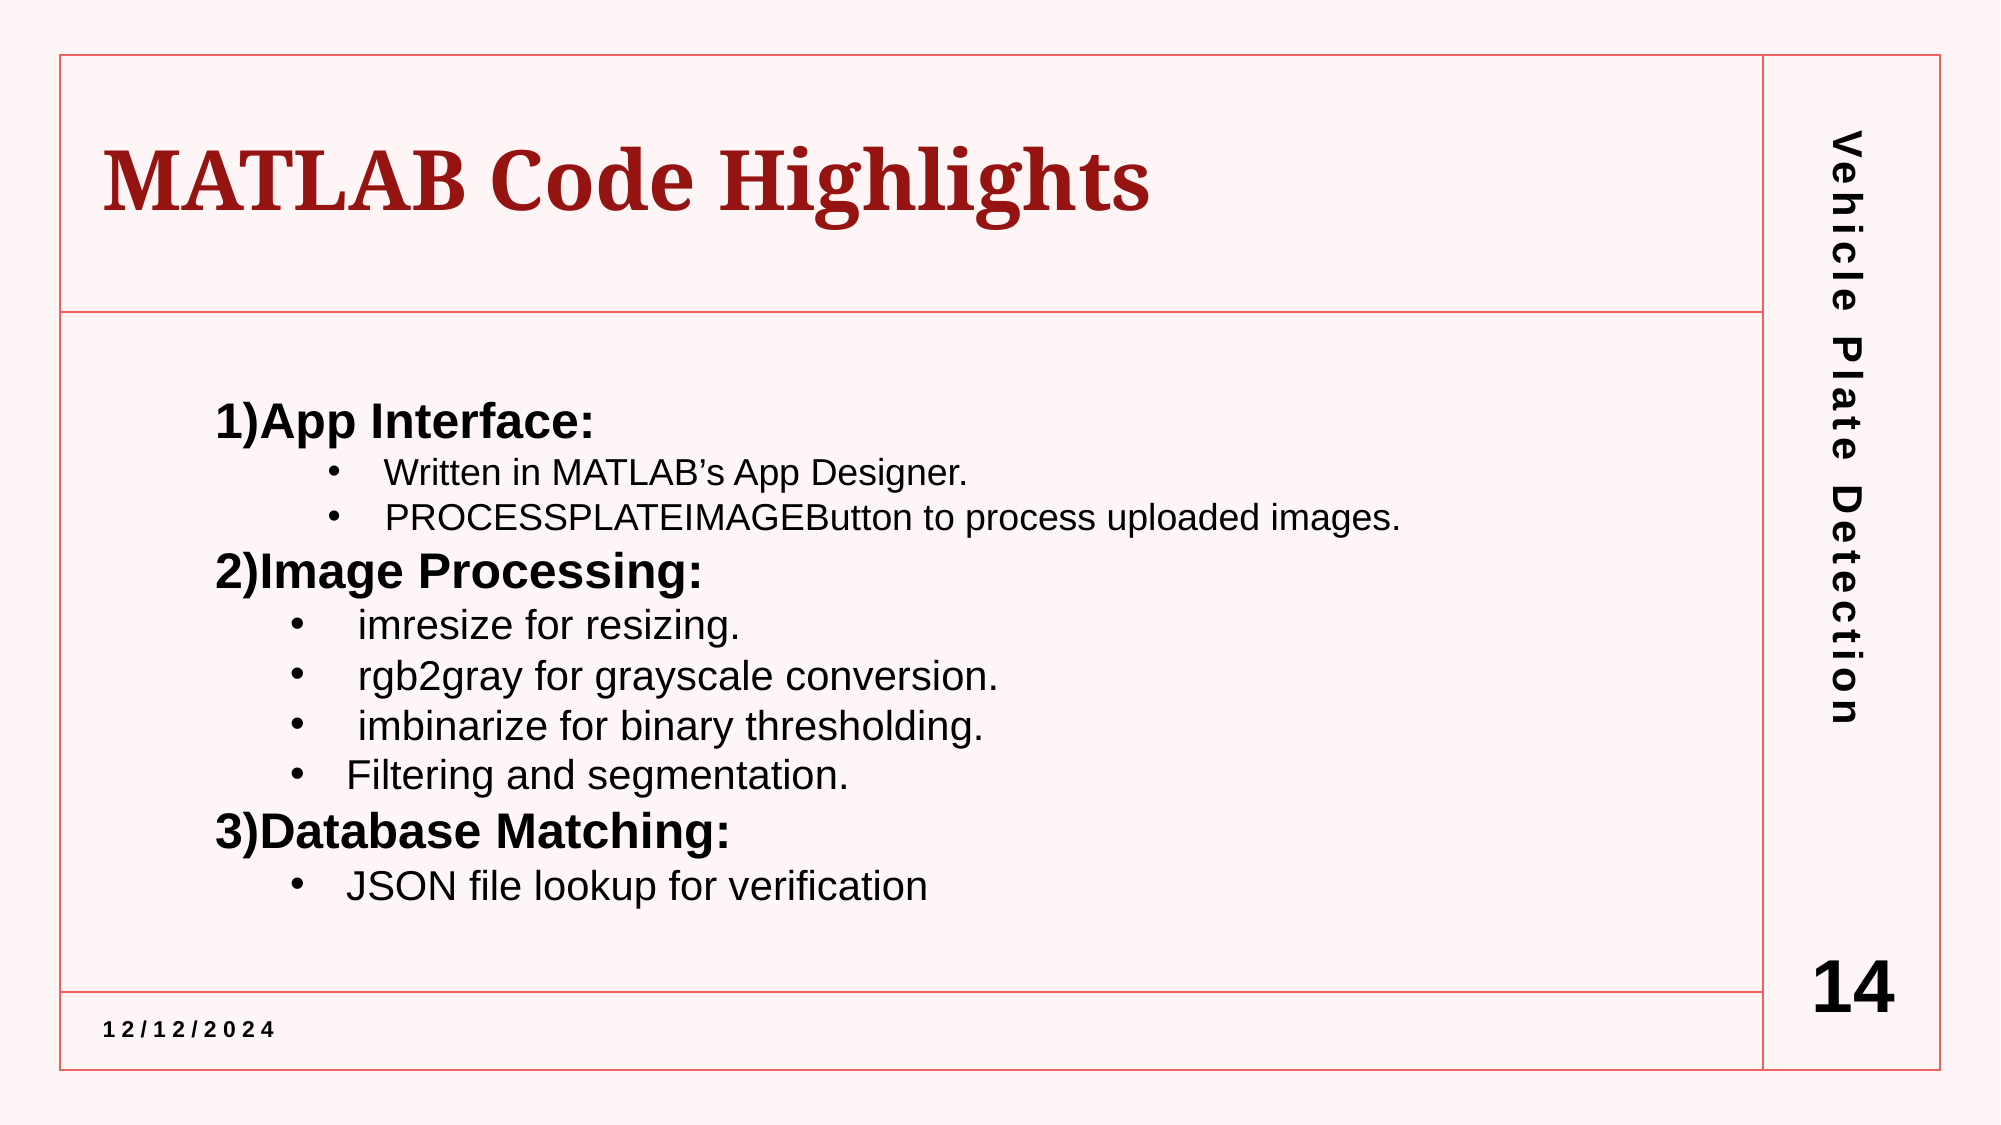

# MATLAB Code Highlights
1)App Interface:
Written in MATLAB’s App Designer.
 PROCESSPLATEIMAGEButton to process uploaded images.
2)Image Processing:
 imresize for resizing.
 rgb2gray for grayscale conversion.
 imbinarize for binary thresholding.
Filtering and segmentation.
3)Database Matching:
JSON file lookup for verification
Vehicle Plate Detection

14
12/12/2024